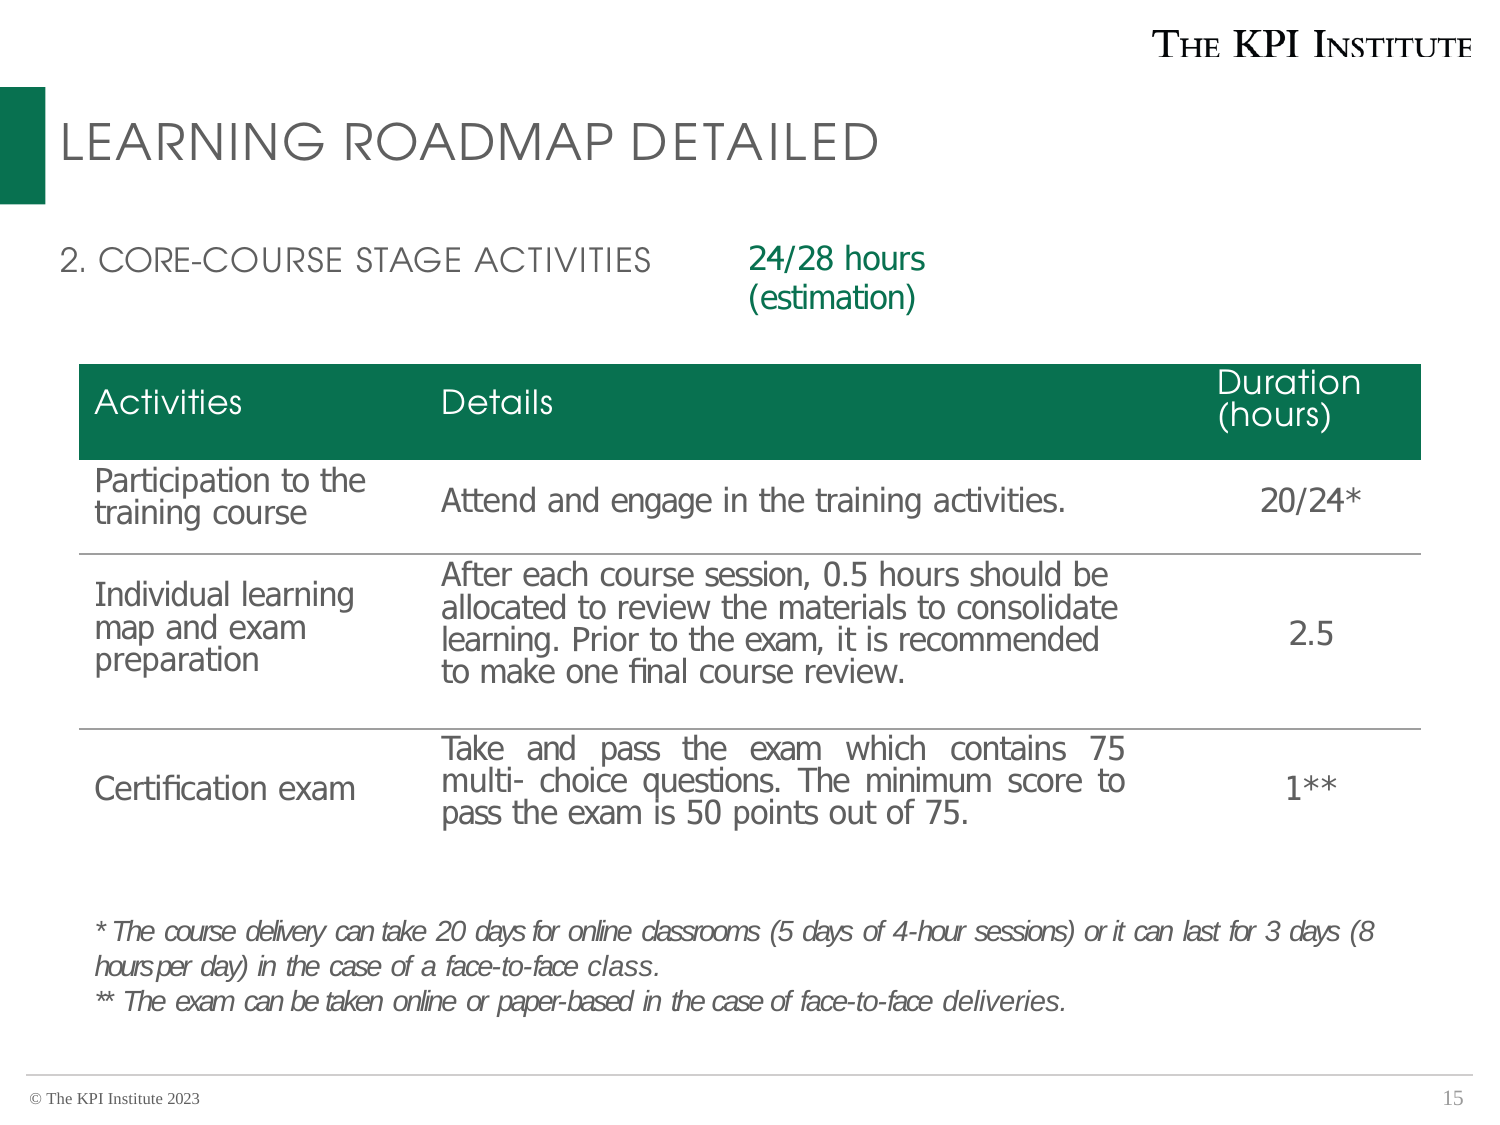

# LEARNING ROADMAP DETAILED
24/28 hours (estimation)
2. CORE-COURSE STAGE ACTIVITIES
| Activities | Details | Duration (hours) |
| --- | --- | --- |
| Participation to the training course | Attend and engage in the training activities. | 20/24\* |
| Individual learning map and exam preparation | After each course session, 0.5 hours should be allocated to review the materials to consolidate learning. Prior to the exam, it is recommended to make one final course review. | 2.5 |
| Certification exam | Take and pass the exam which contains 75 multi- choice questions. The minimum score to pass the exam is 50 points out of 75. | 1\*\* |
* The course delivery can take 20 days for online classrooms (5 days of 4-hour sessions) or it can last for 3 days (8
hours per day) in the case of a face-to-face class.
** The exam can be taken online or paper-based in the case of face-to-face deliveries.
15
© The KPI Institute 2023